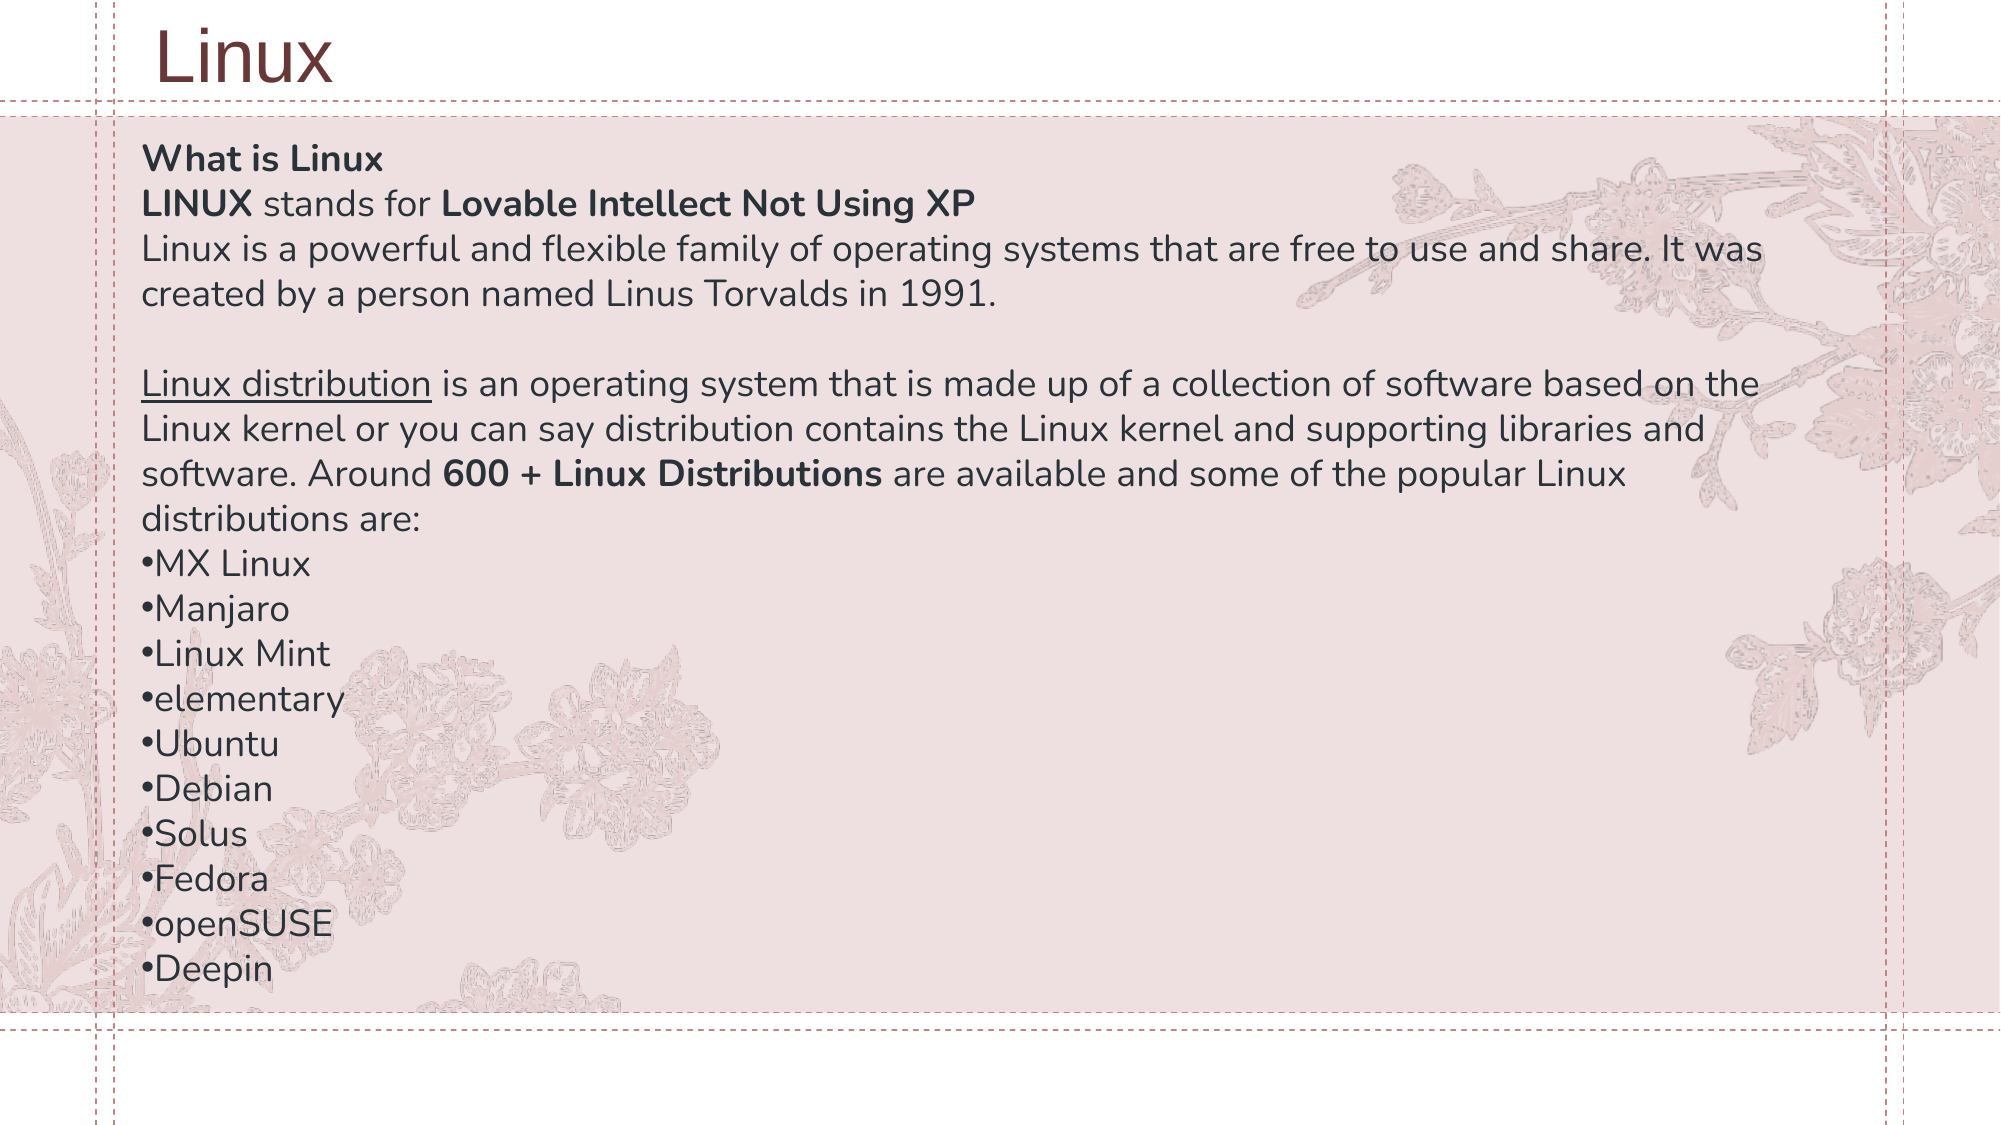

Linux
What is Linux
LINUX stands for Lovable Intellect Not Using XP
Linux is a powerful and flexible family of operating systems that are free to use and share. It was created by a person named Linus Torvalds in 1991.

Linux distribution is an operating system that is made up of a collection of software based on the Linux kernel or you can say distribution contains the Linux kernel and supporting libraries and software. Around 600 + Linux Distributions are available and some of the popular Linux distributions are:
MX Linux
Manjaro
Linux Mint
elementary
Ubuntu
Debian
Solus
Fedora
openSUSE
Deepin